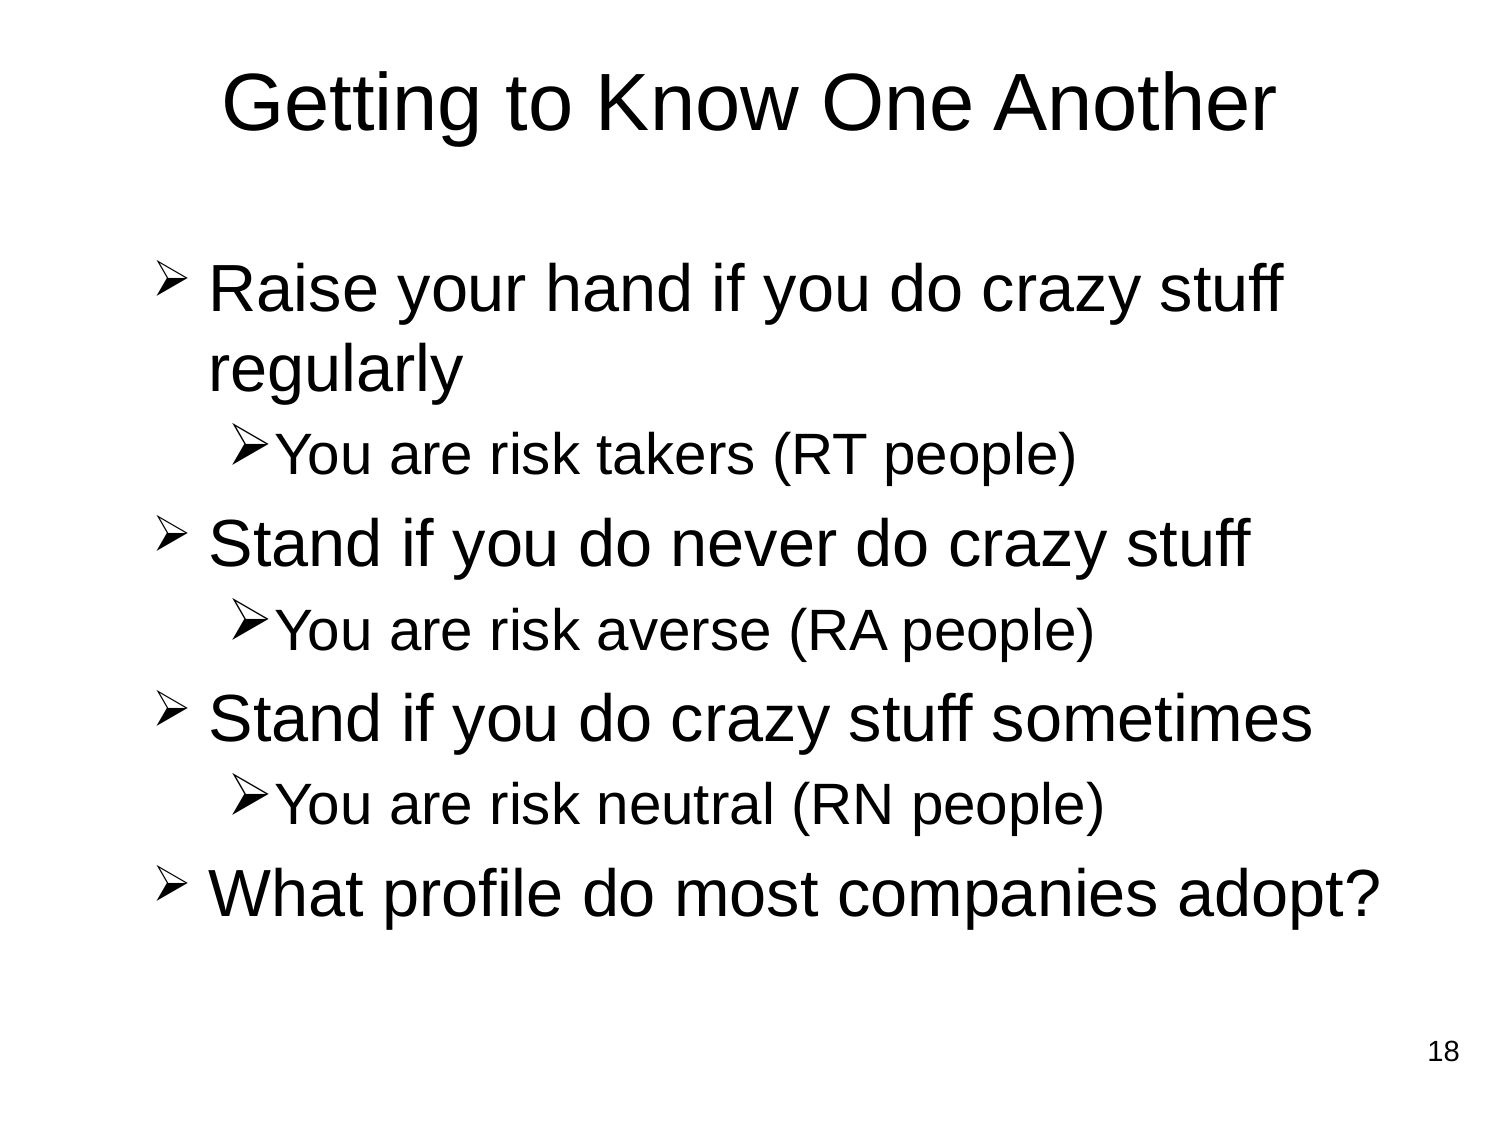

# Getting to Know One Another
Raise your hand if you do crazy stuff regularly
You are risk takers (RT people)
Stand if you do never do crazy stuff
You are risk averse (RA people)
Stand if you do crazy stuff sometimes
You are risk neutral (RN people)
What profile do most companies adopt?
18